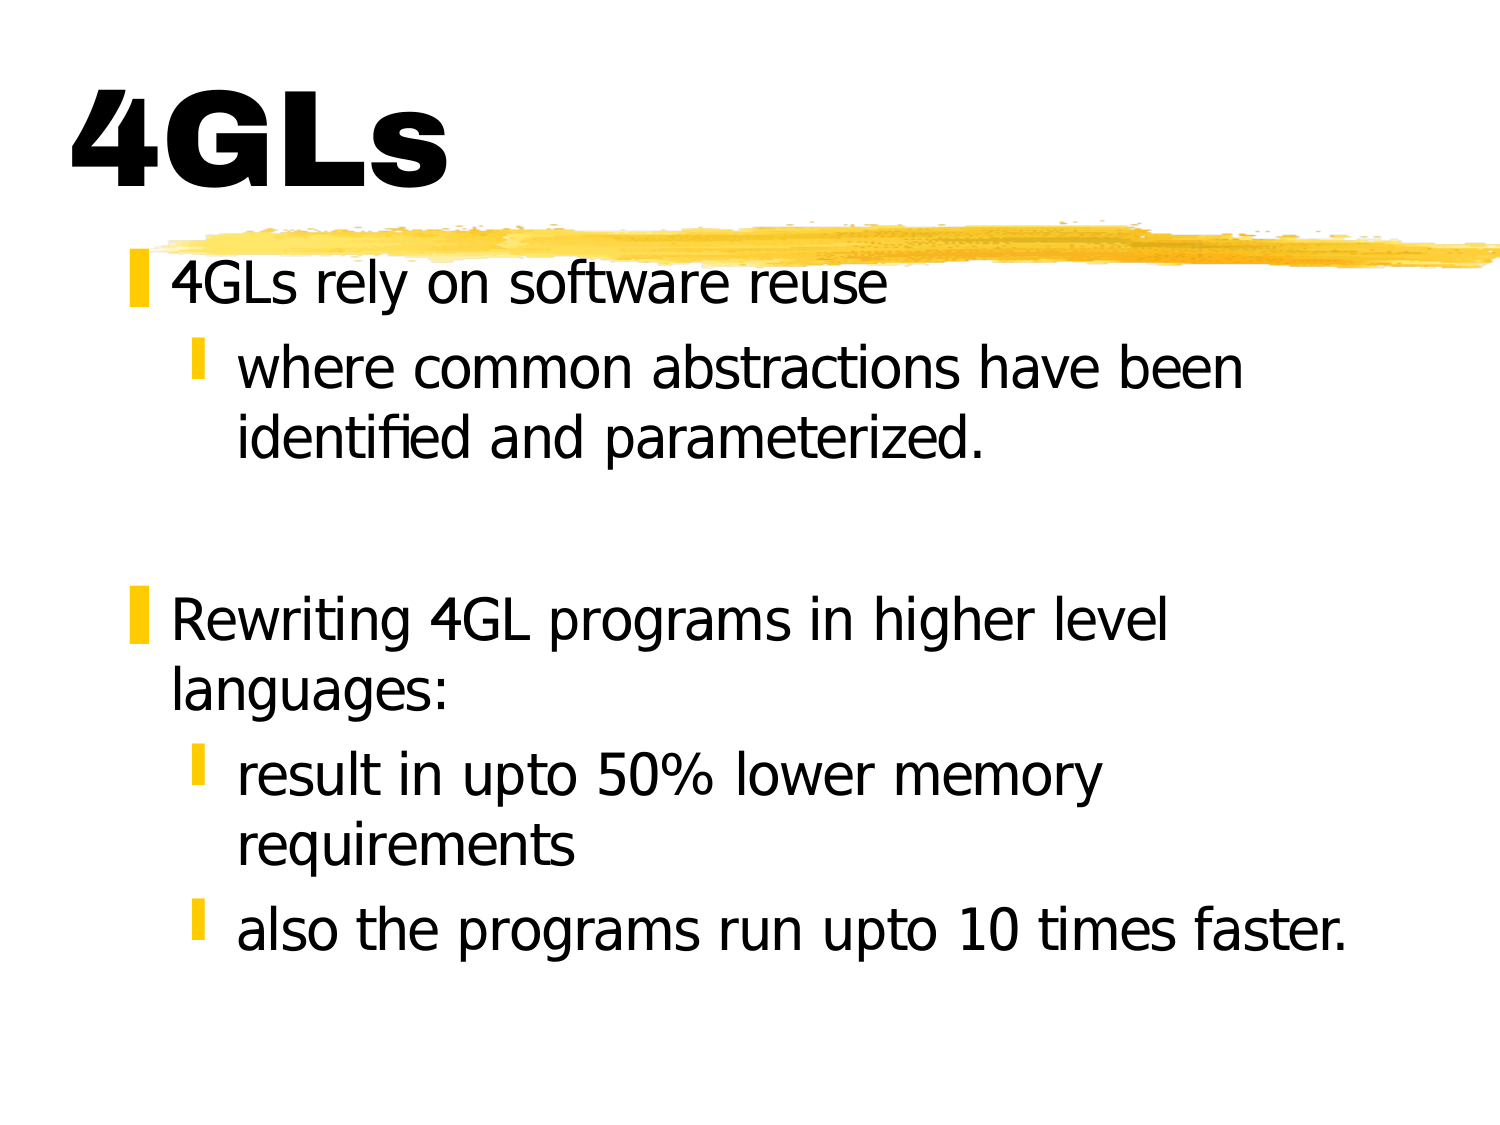

# 4GLs
4GLs rely on software reuse
where common abstractions have been identified and parameterized.

Rewriting 4GL programs in higher level languages:
result in upto 50% lower memory requirements
also the programs run upto 10 times faster.
73